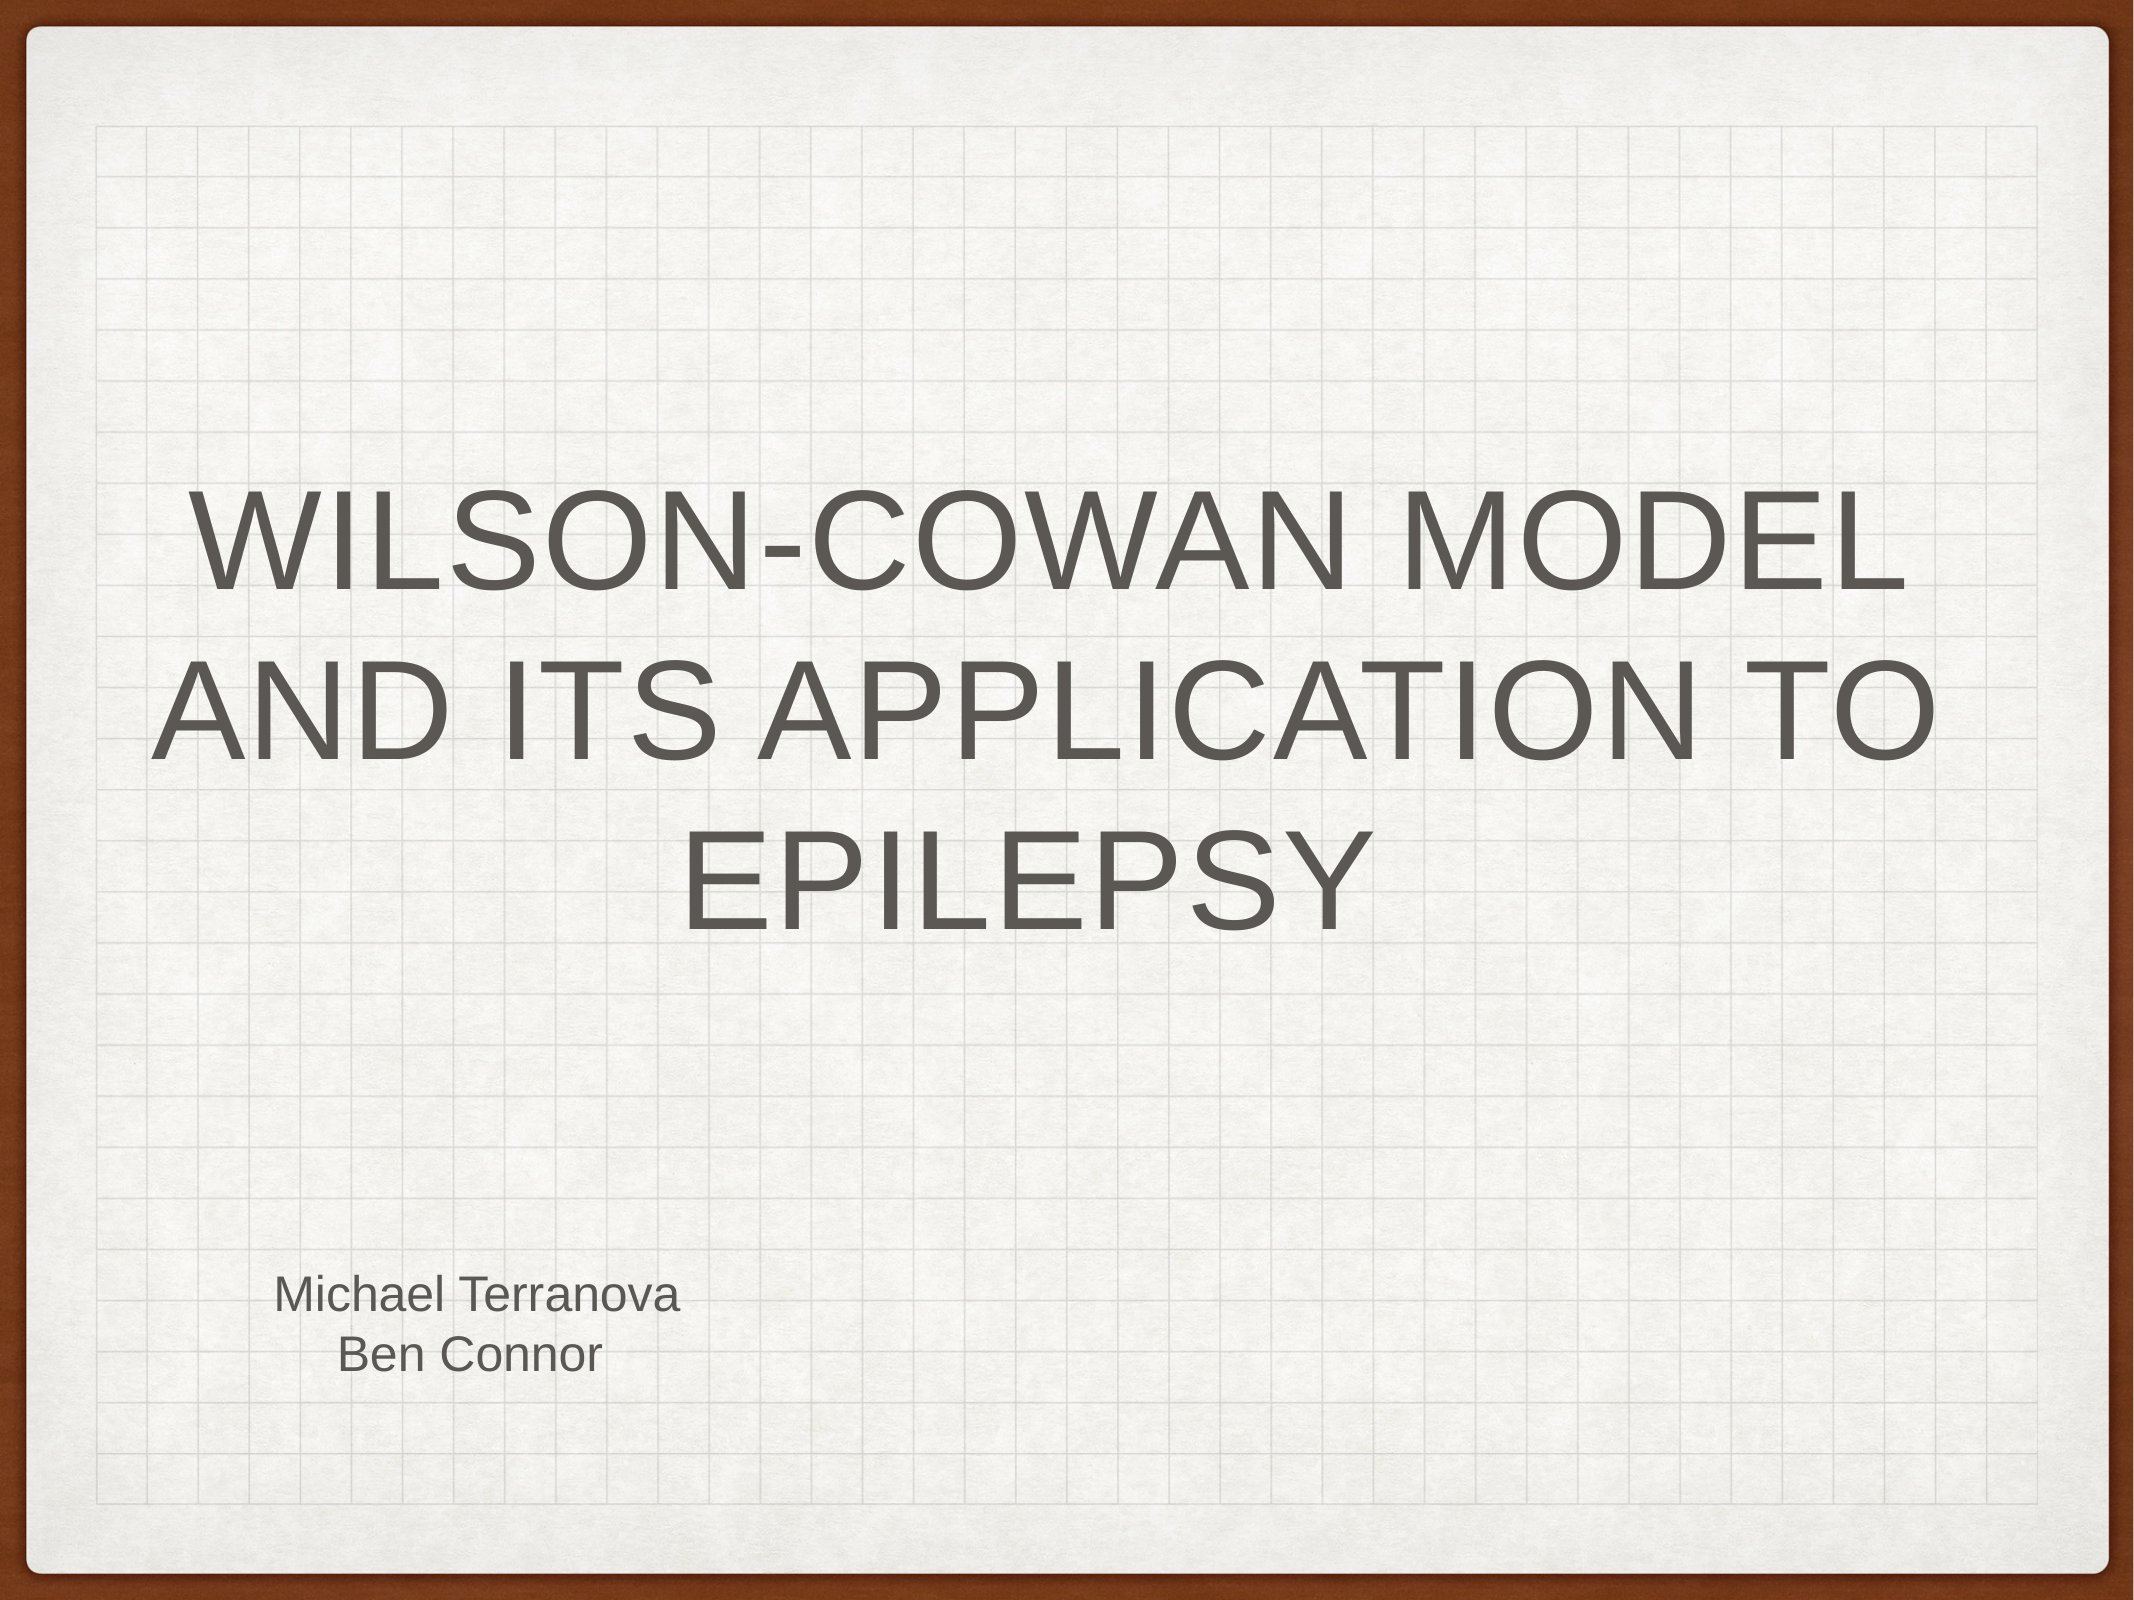

# Wilson-cowan model and its application to epilepsy
Michael Terranova
Ben Connor